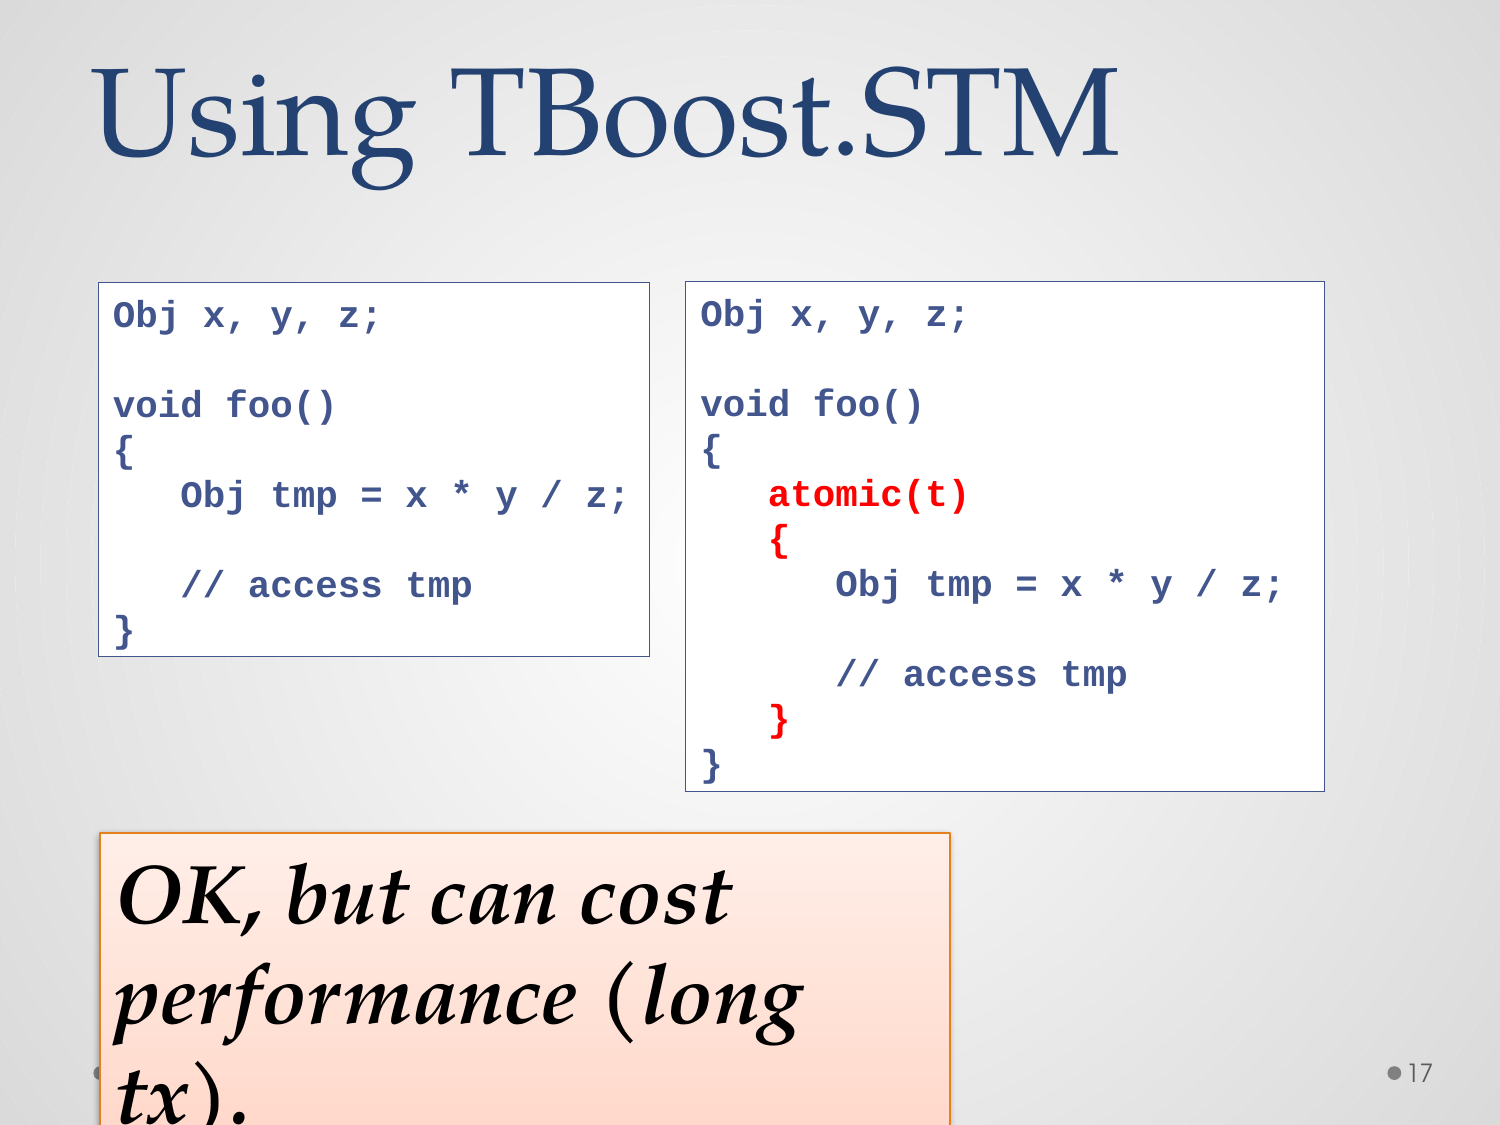

# Using TBoost.STM
Obj x, y, z;

void foo()
{
   atomic(t)
   {
      Obj tmp = x * y / z;

      // access tmp
   }
}
Obj x, y, z;

void foo()
{
   Obj tmp = x * y / z;

   // access tmp
}
OK, but can cost performance (long tx).
Gottschlich
17